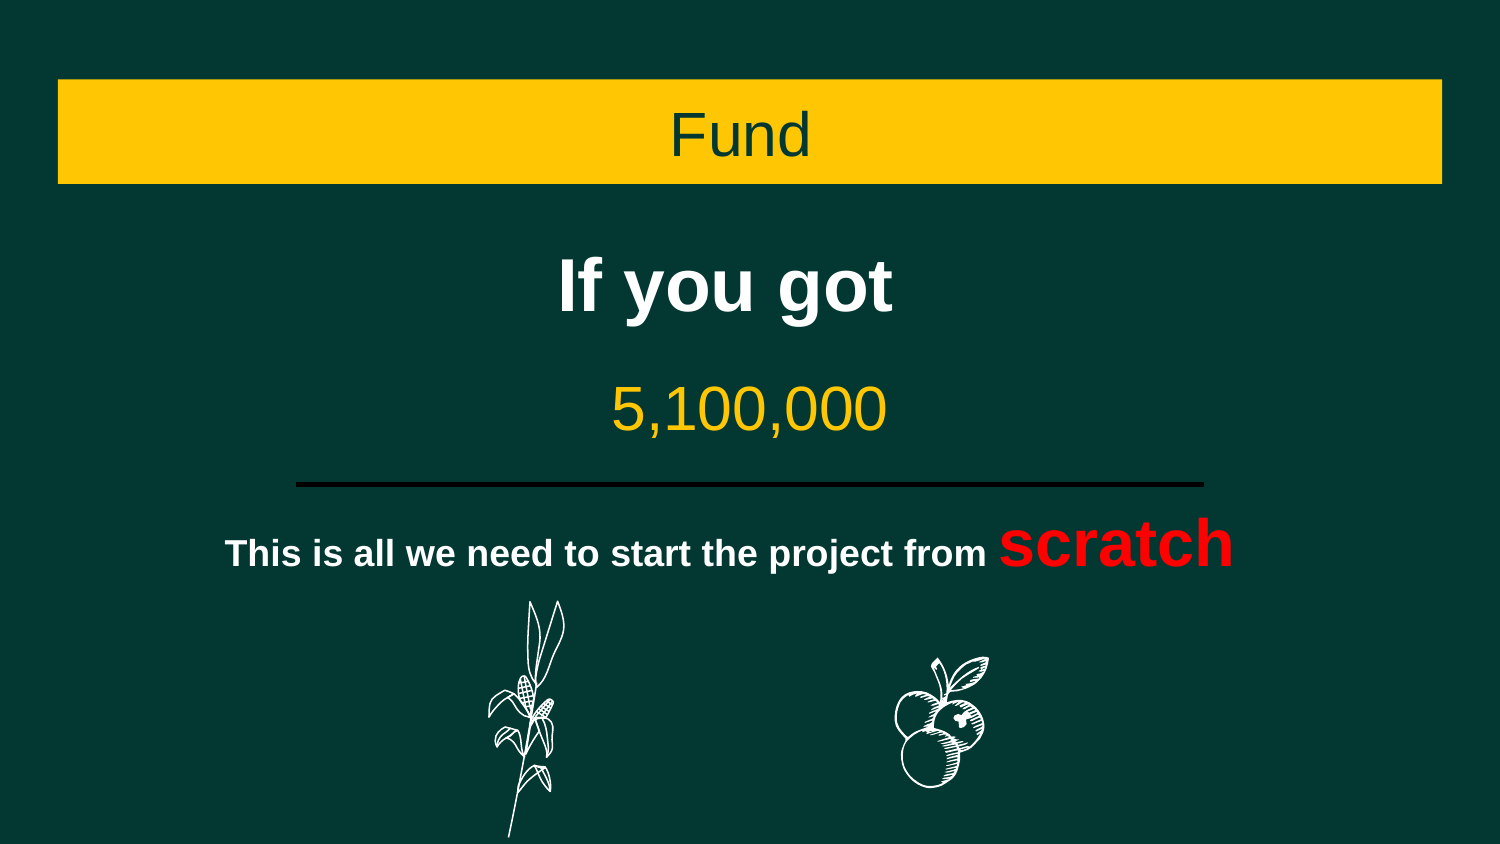

# Fund
5,100,000
If you got
This is all we need to start the project from scratch